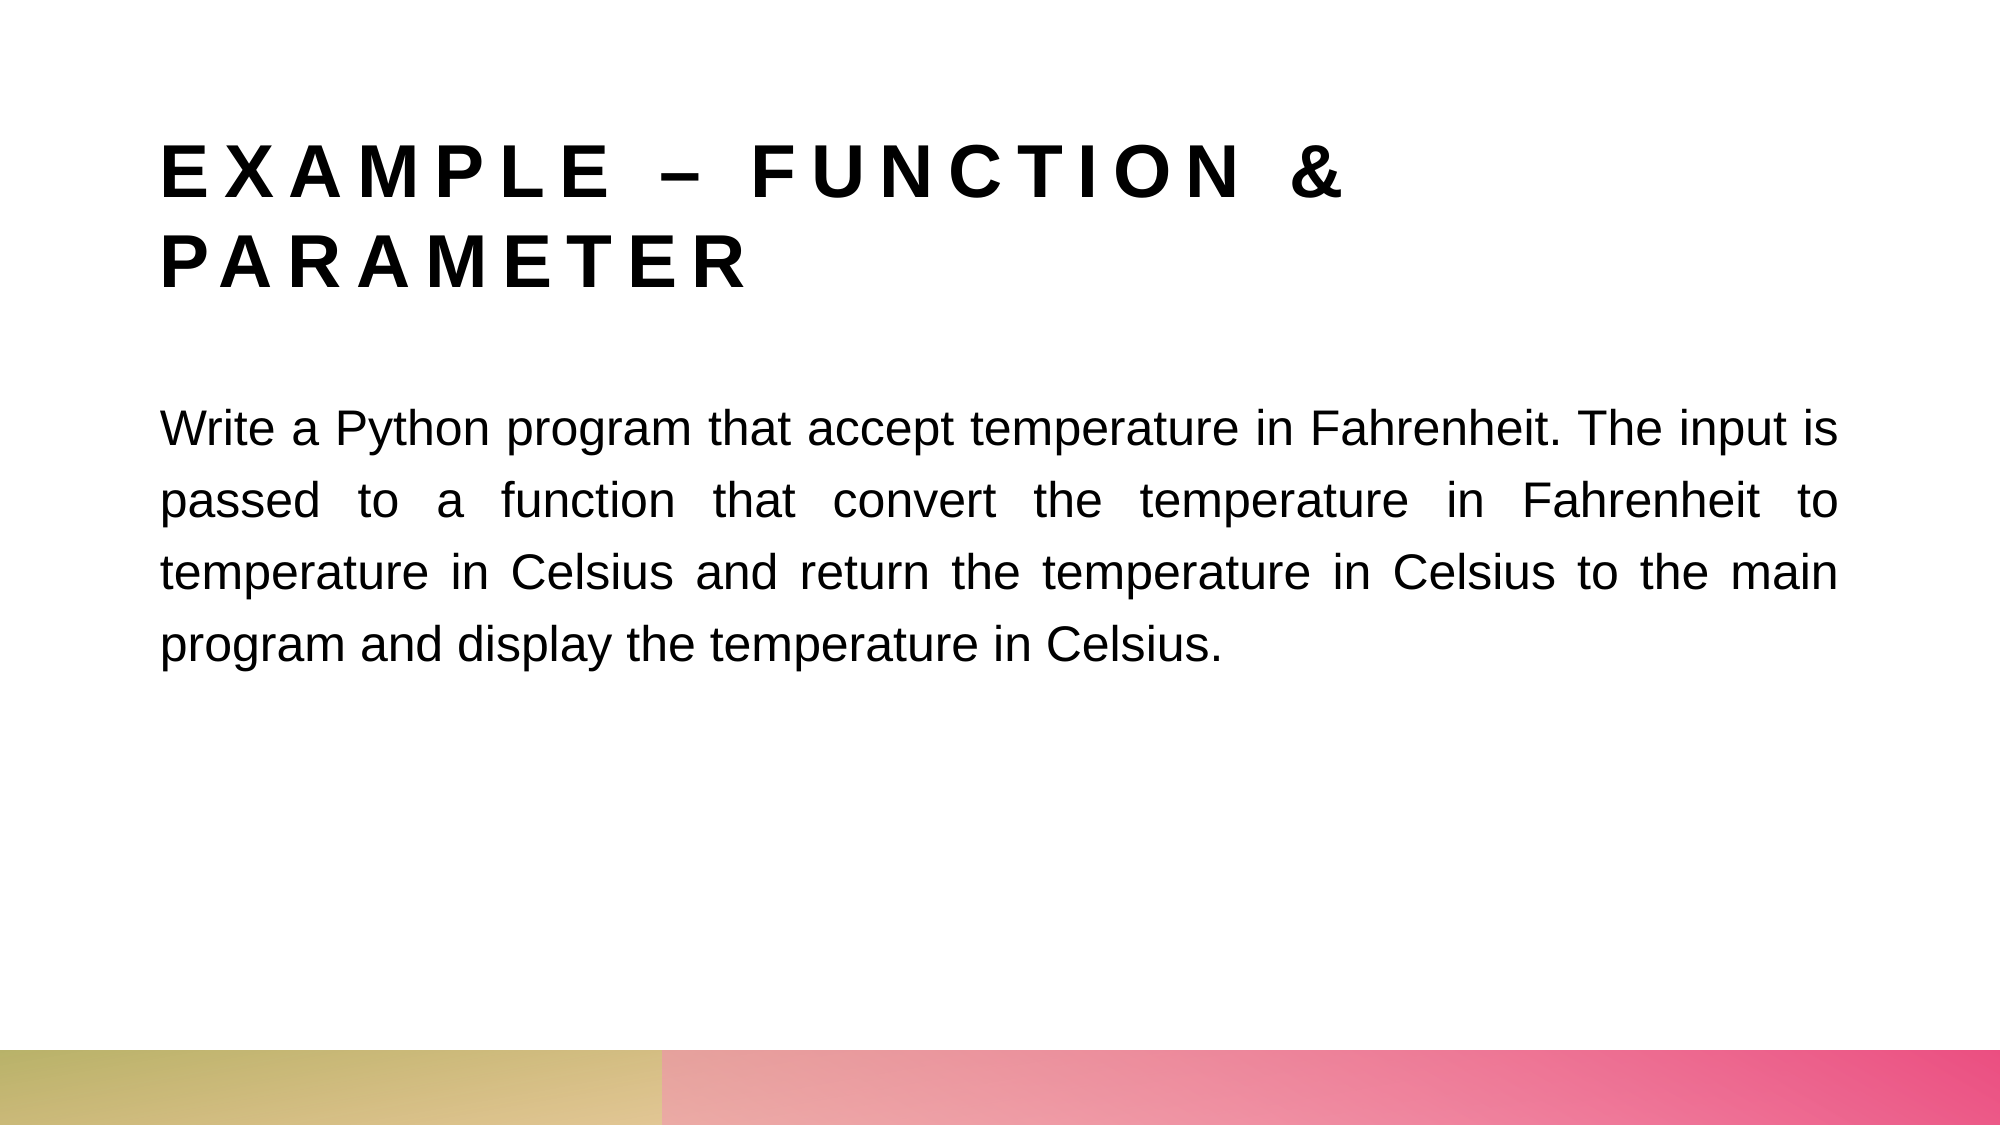

# EXAMPLE – function & PARAMETER

Write a Python program that accept temperature in Fahrenheit. The input is passed to a function that convert the temperature in Fahrenheit to temperature in Celsius and return the temperature in Celsius to the main program and display the temperature in Celsius.